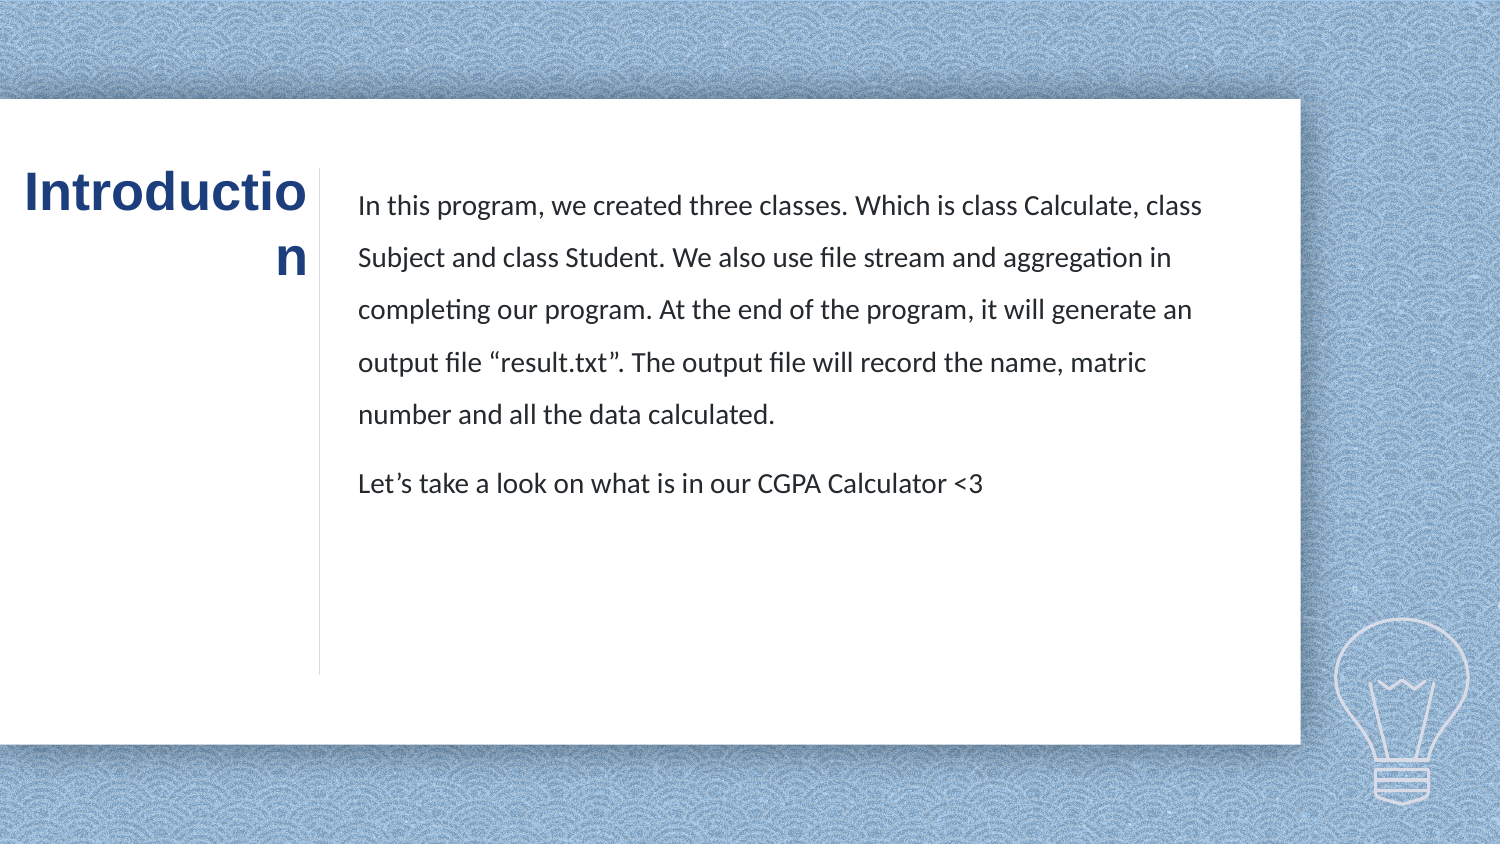

# Introduction

In this program, we created three classes. Which is class Calculate, class Subject and class Student. We also use file stream and aggregation in completing our program. At the end of the program, it will generate an output file “result.txt”. The output file will record the name, matric number and all the data calculated.
Let’s take a look on what is in our CGPA Calculator <3